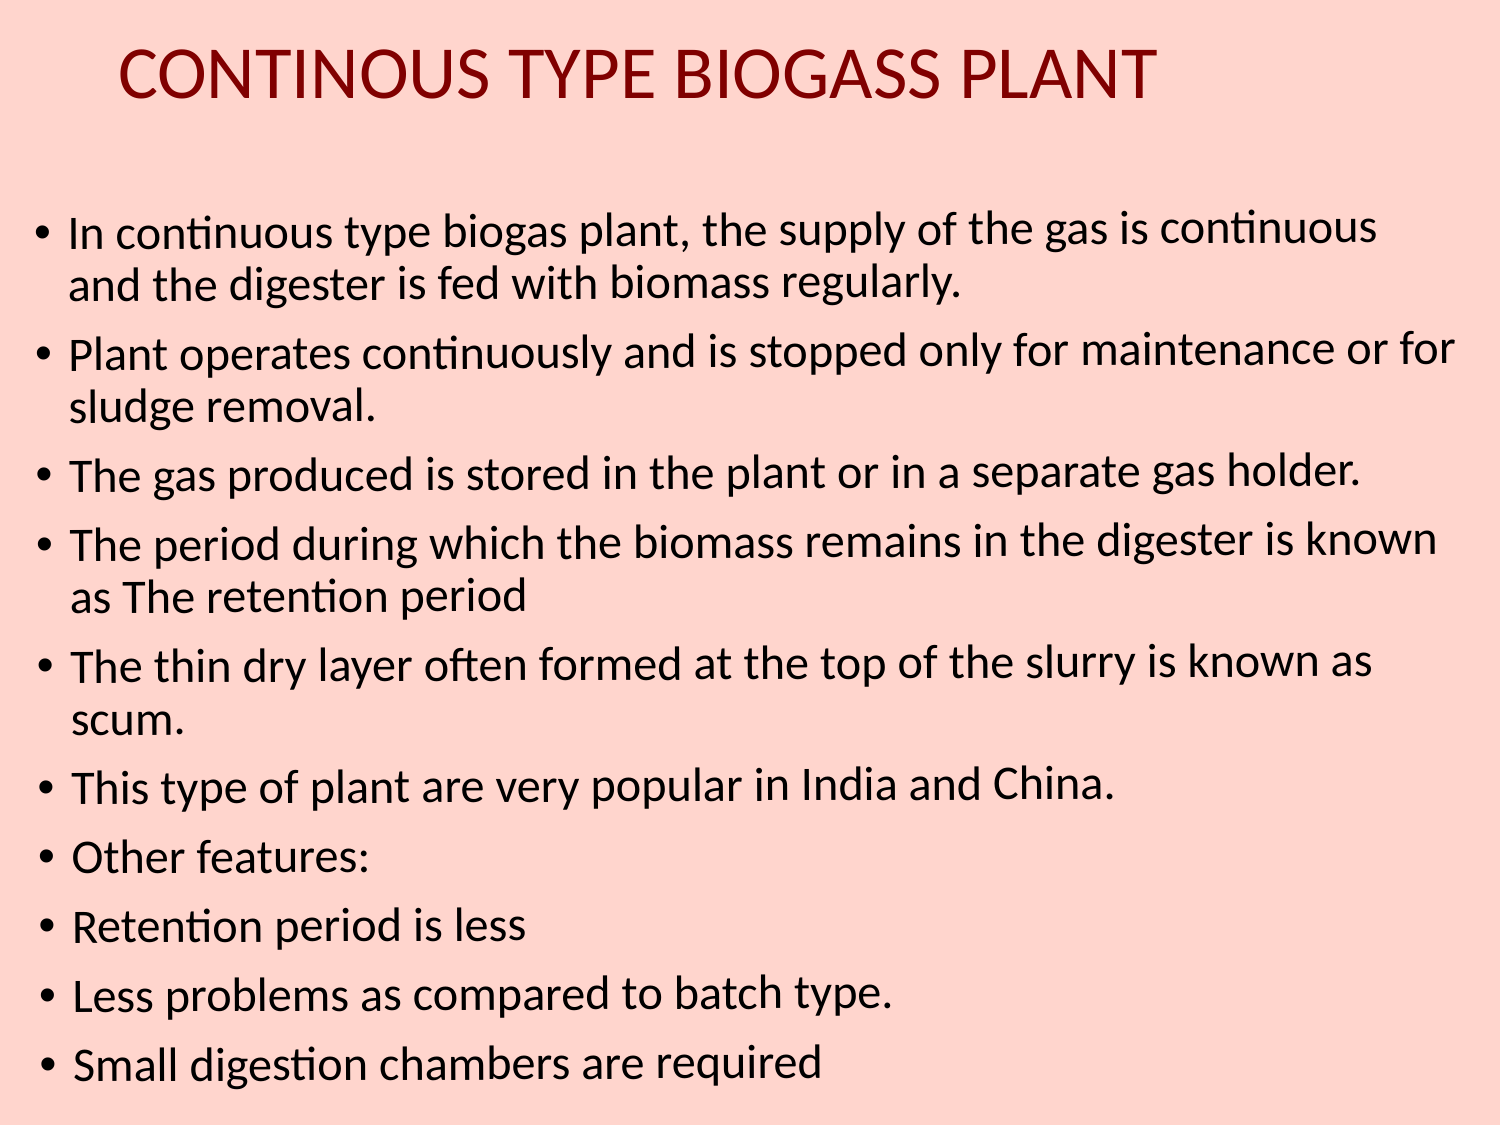

# CONTINOUS TYPE BIOGASS PLANT
In continuous type biogas plant, the supply of the gas is continuous and the digester is fed with biomass regularly.
Plant operates continuously and is stopped only for maintenance or for sludge removal.
The gas produced is stored in the plant or in a separate gas holder.
The period during which the biomass remains in the digester is known as The retention period
The thin dry layer often formed at the top of the slurry is known as scum.
This type of plant are very popular in India and China.
Other features:
Retention period is less
Less problems as compared to batch type.
Small digestion chambers are required